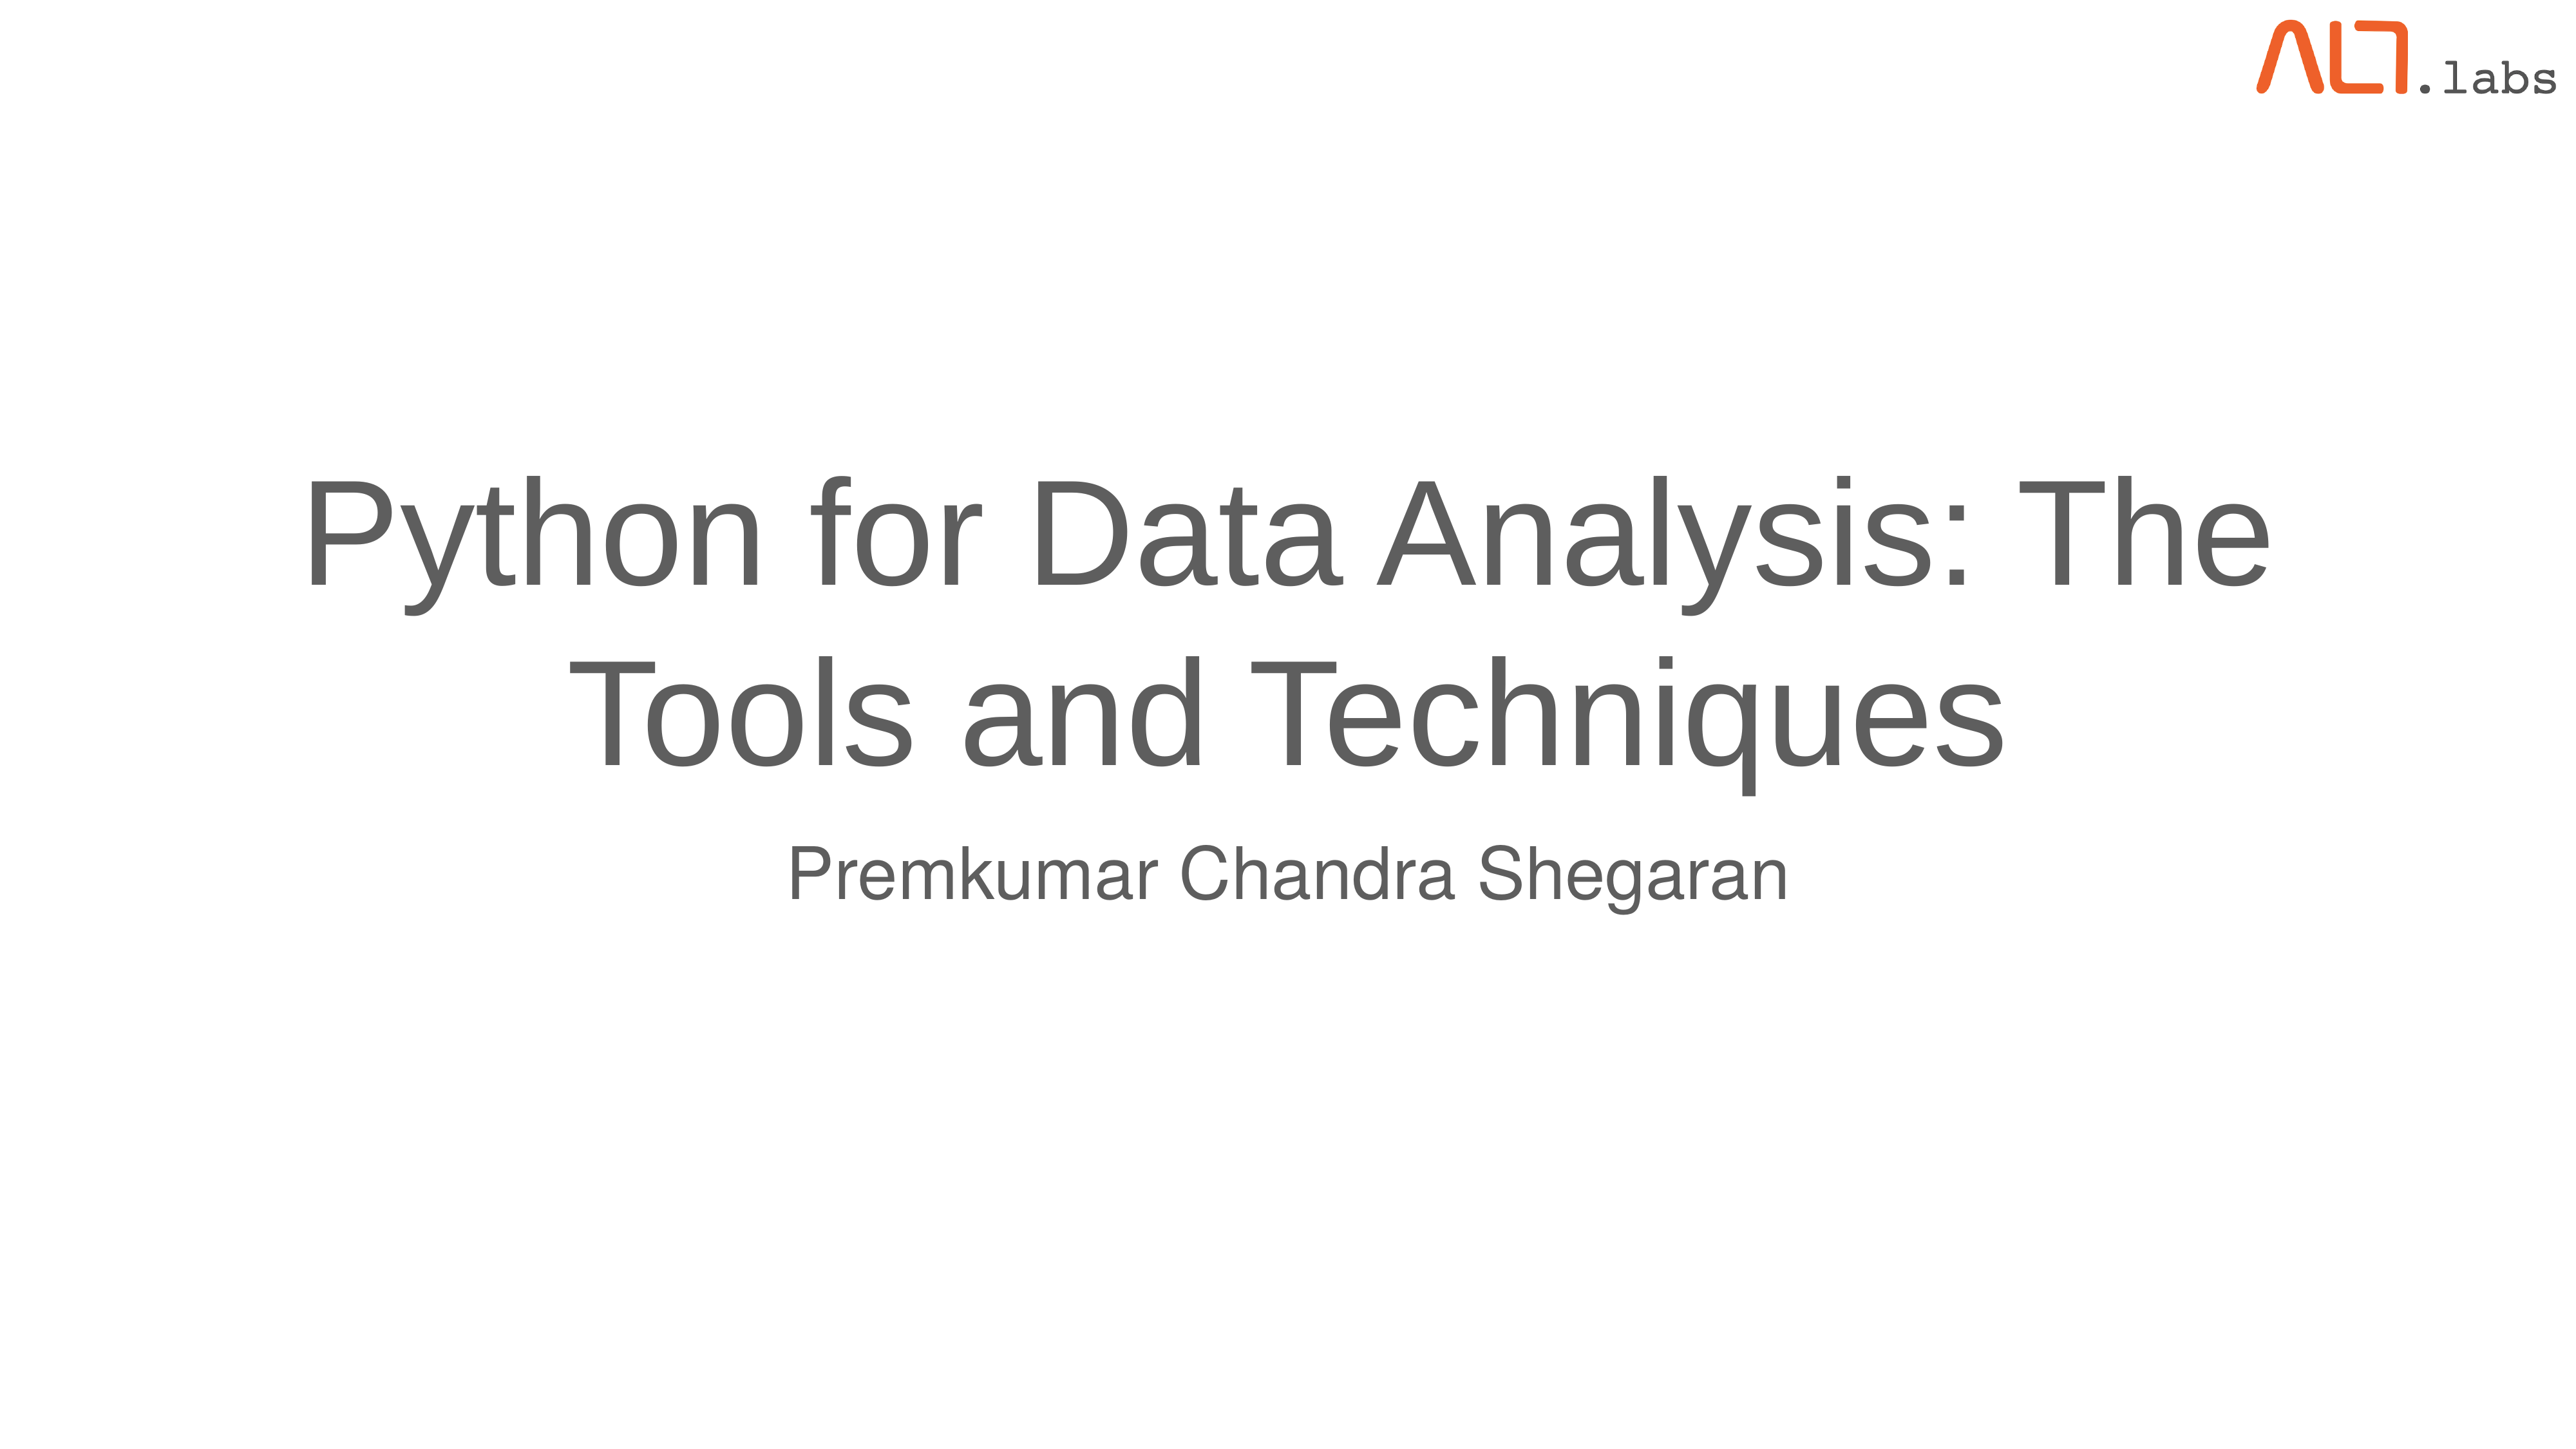

# Python for Data Analysis: The Tools and Techniques
Premkumar Chandra Shegaran